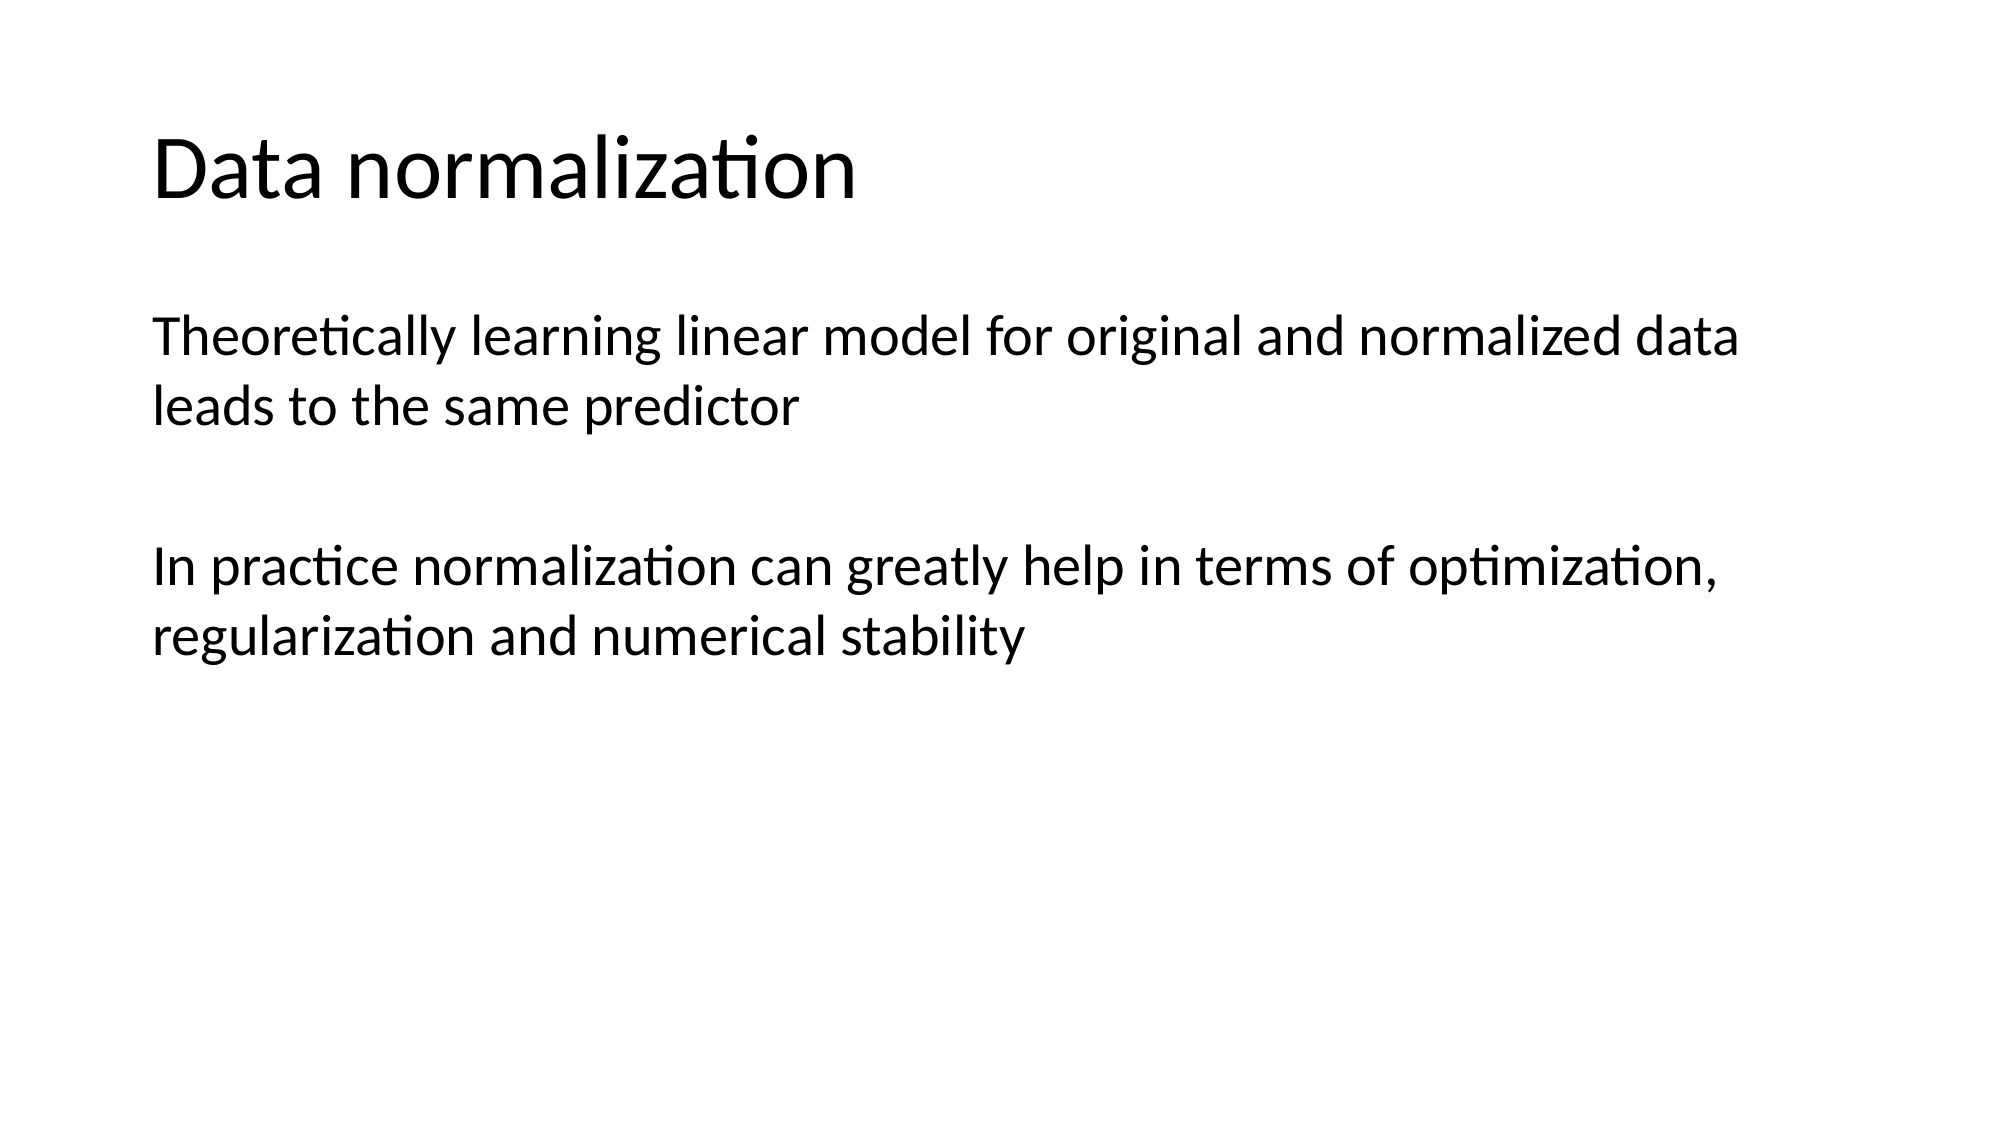

# Data normalization
Theoretically learning linear model for original and normalized data leads to the same predictor
In practice normalization can greatly help in terms of optimization, regularization and numerical stability